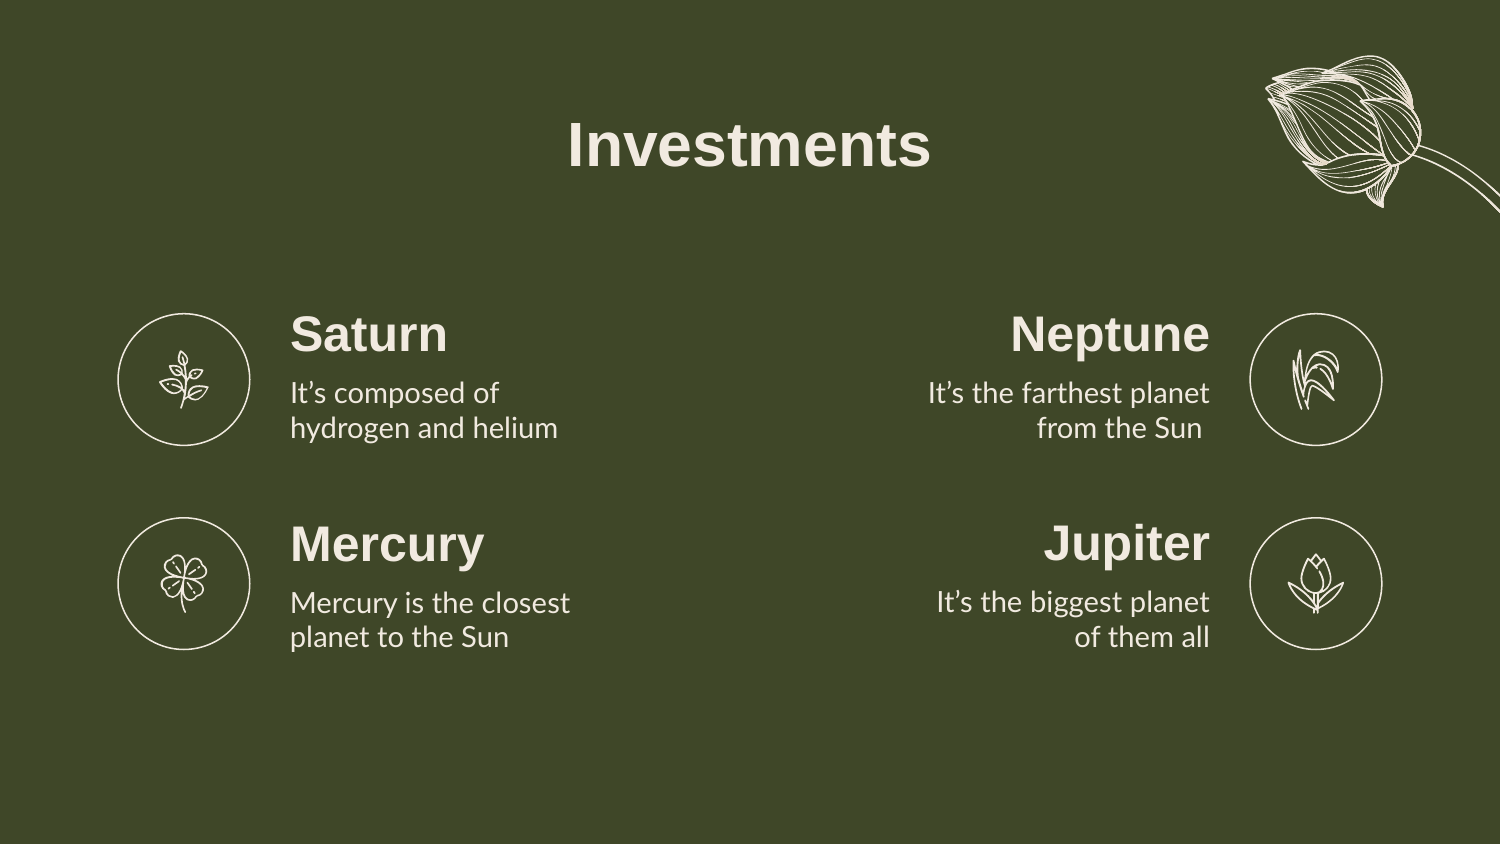

# Investments
Saturn
Neptune

It’s the farthest planet from the Sun
It’s composed of hydrogen and helium
Jupiter
Mercury

It’s the biggest planet of them all
Mercury is the closest planet to the Sun